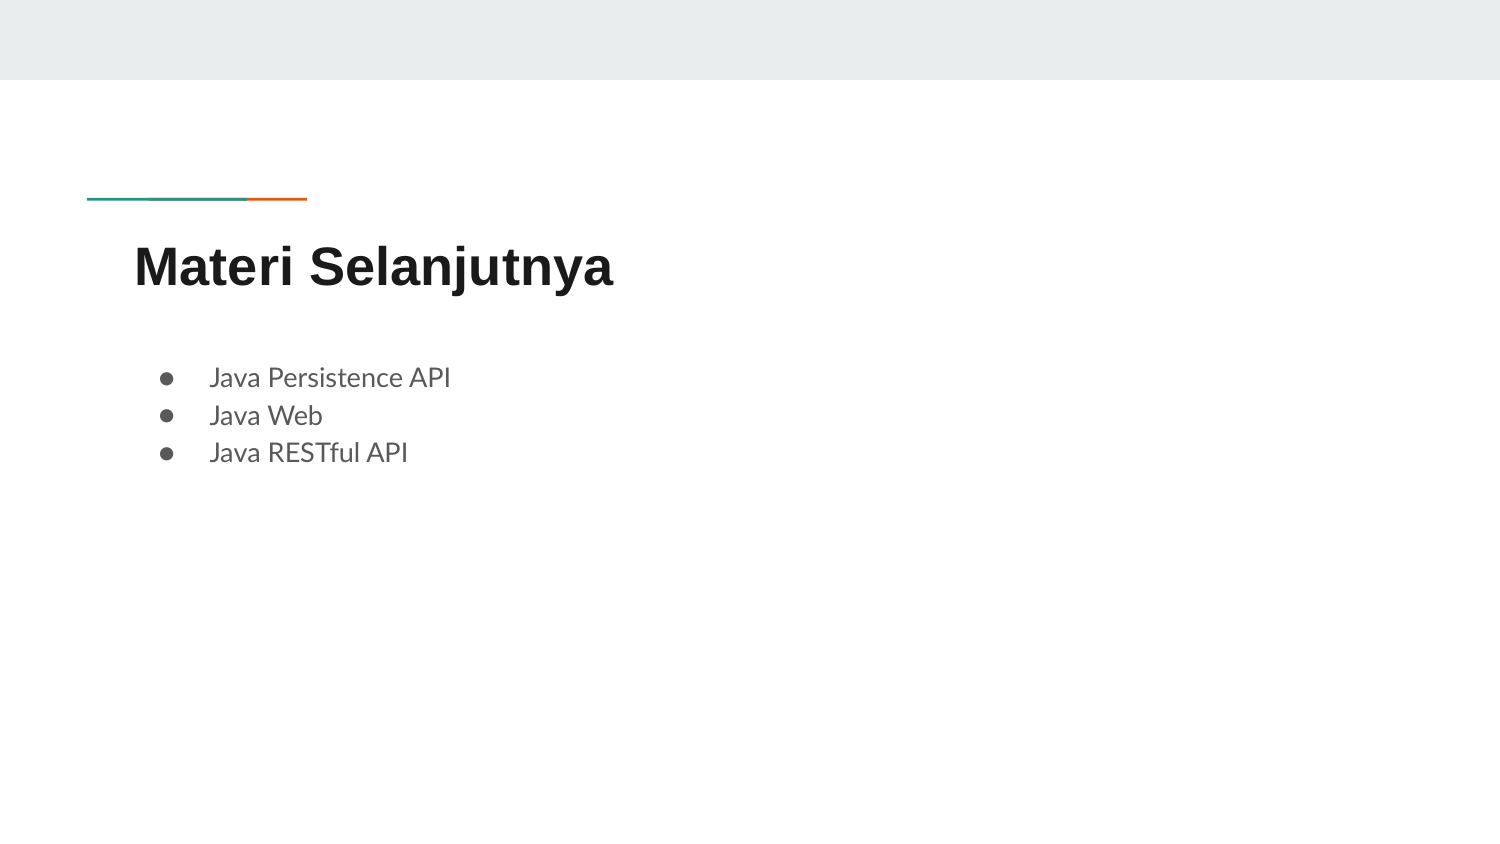

# Materi Selanjutnya
Java Persistence API
Java Web
Java RESTful API